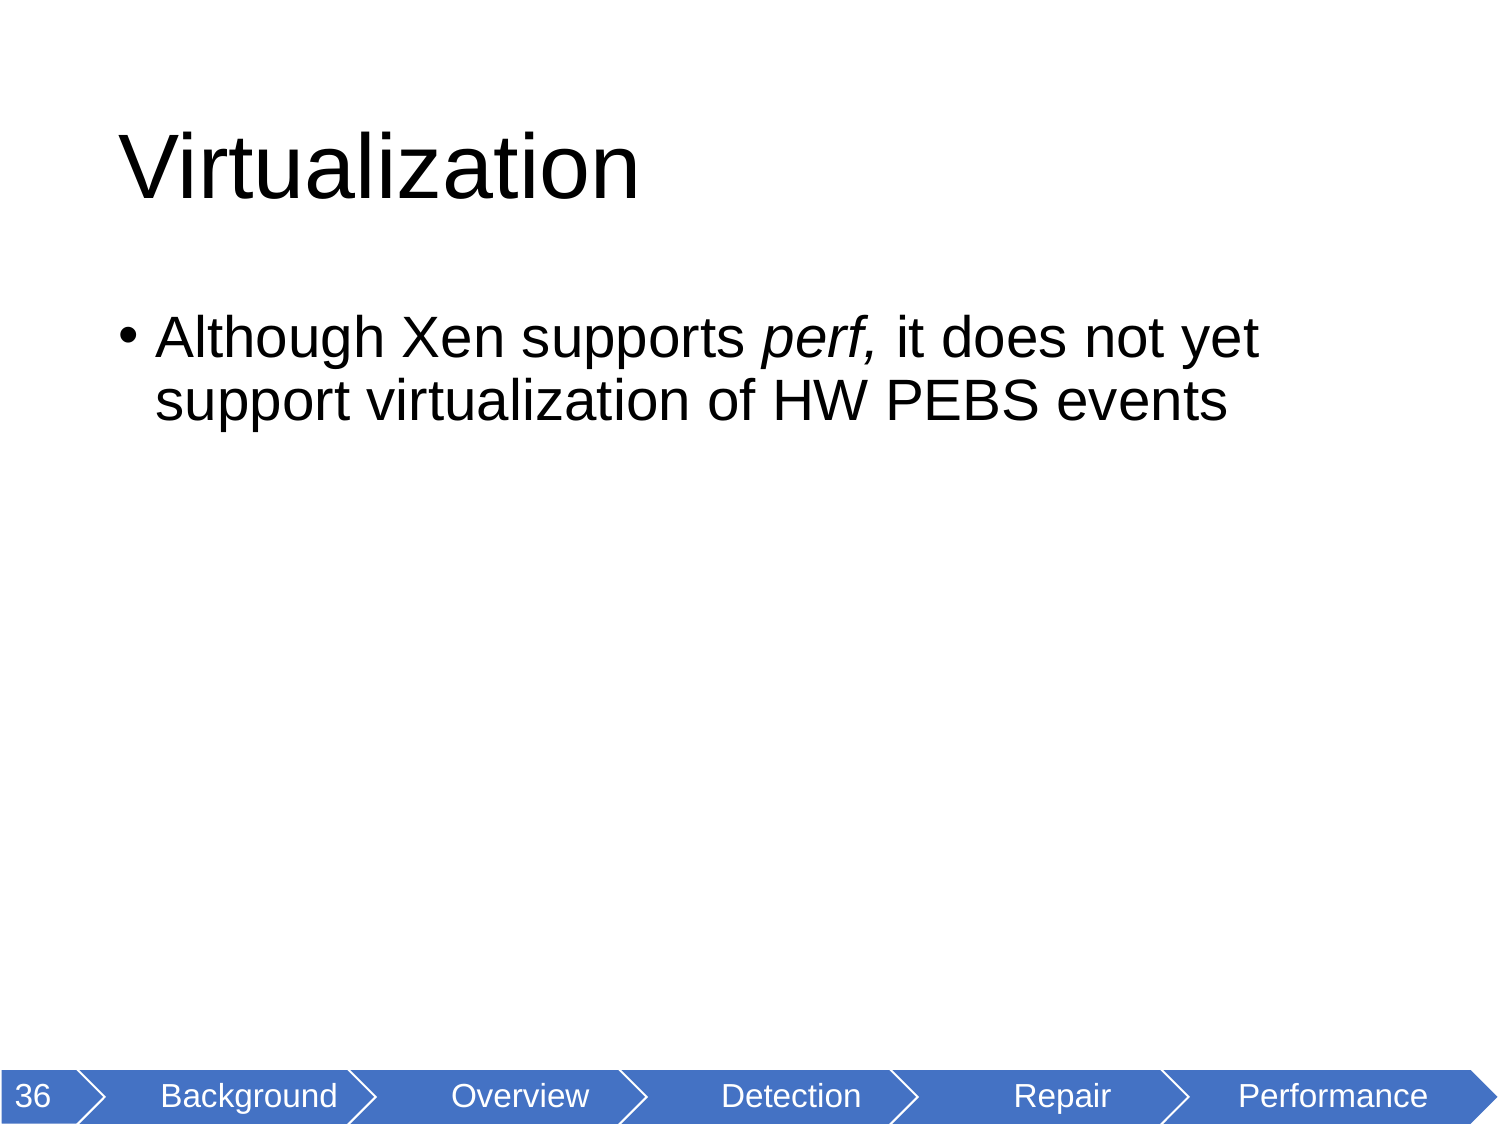

# Virtualization
Although Xen supports perf, it does not yet support virtualization of HW PEBS events

36
Background
Overview
Detection
Repair
Performance